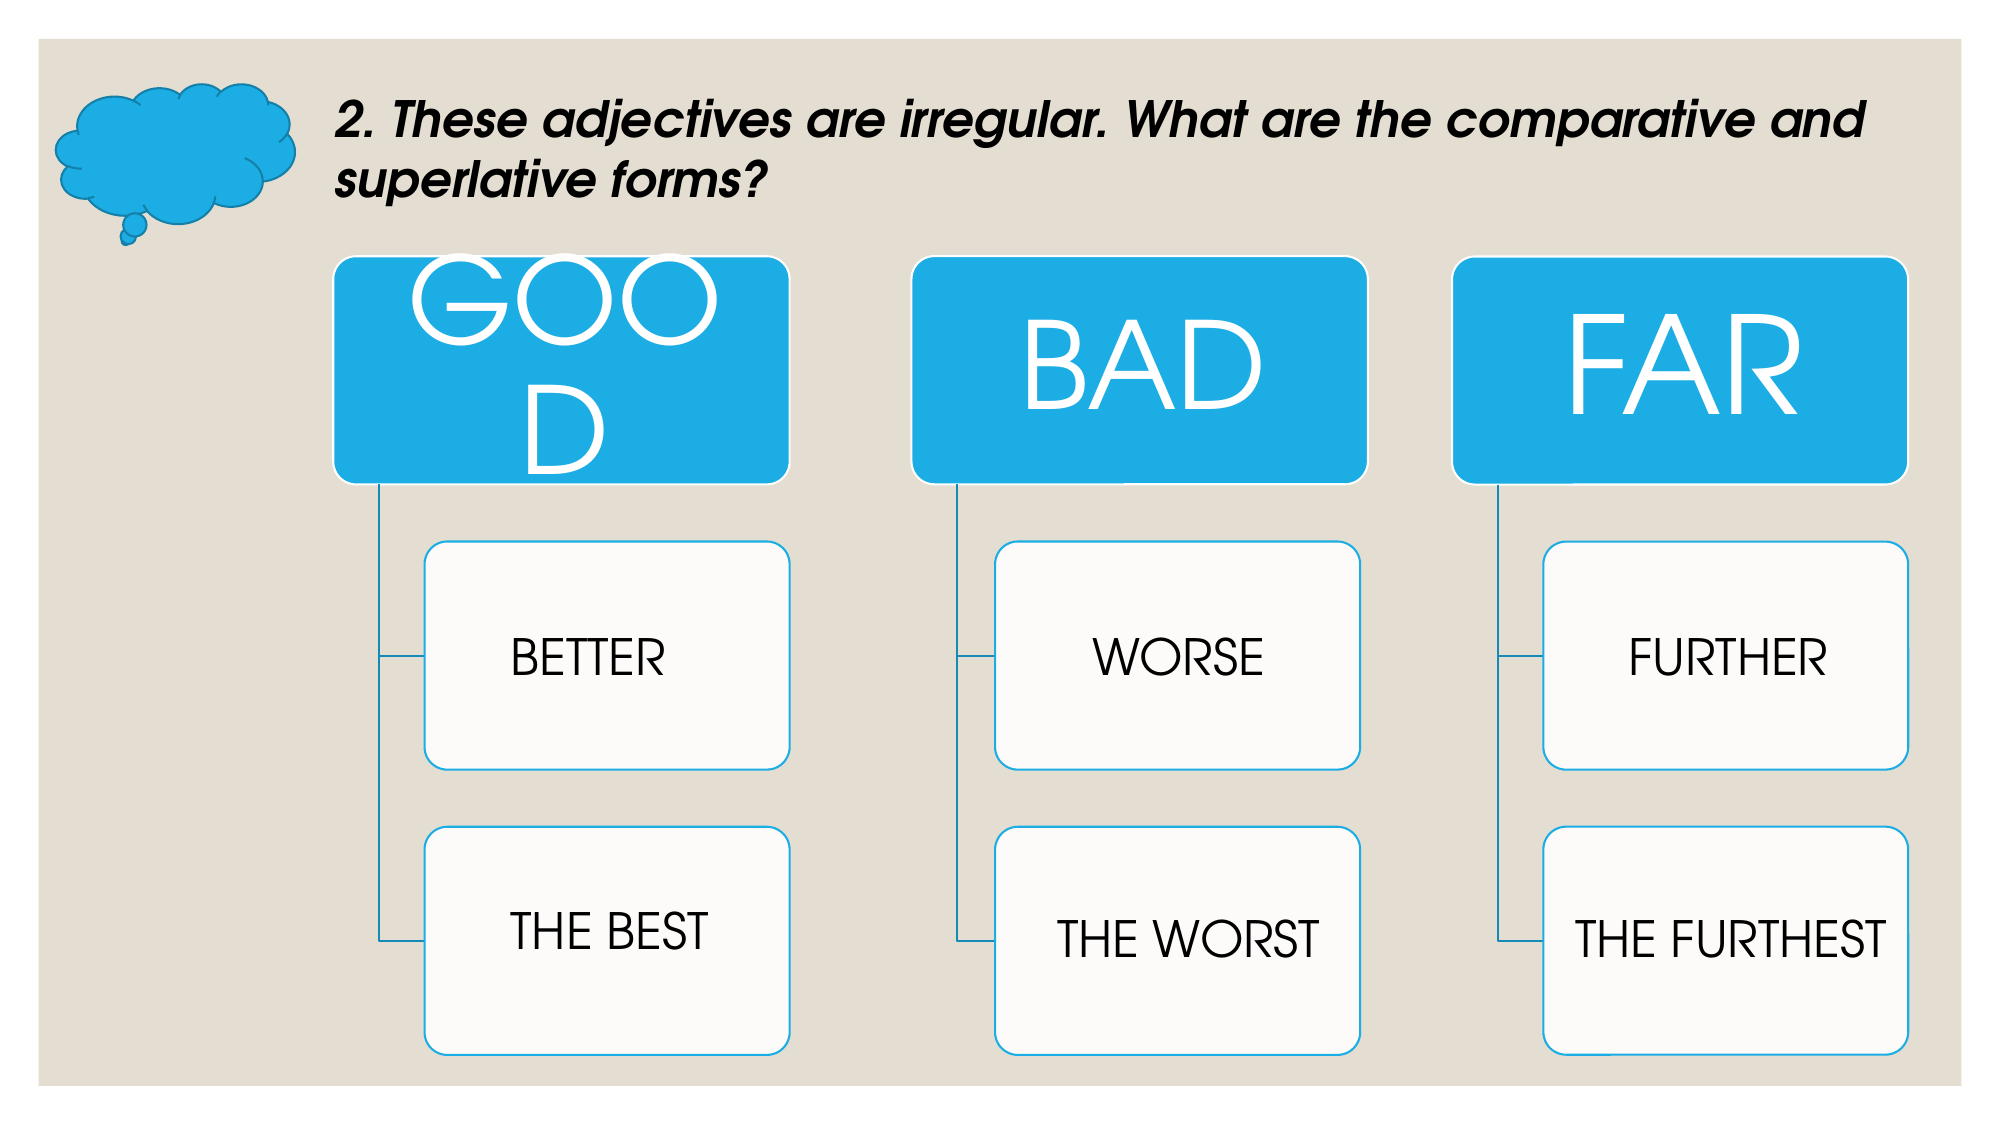

2. These adjectives are irregular. What are the comparative and superlative forms?

GOOD

BAD

FAR

WORSE
FURTHER
BETTER
THE BEST
THE WORST
THE FURTHEST